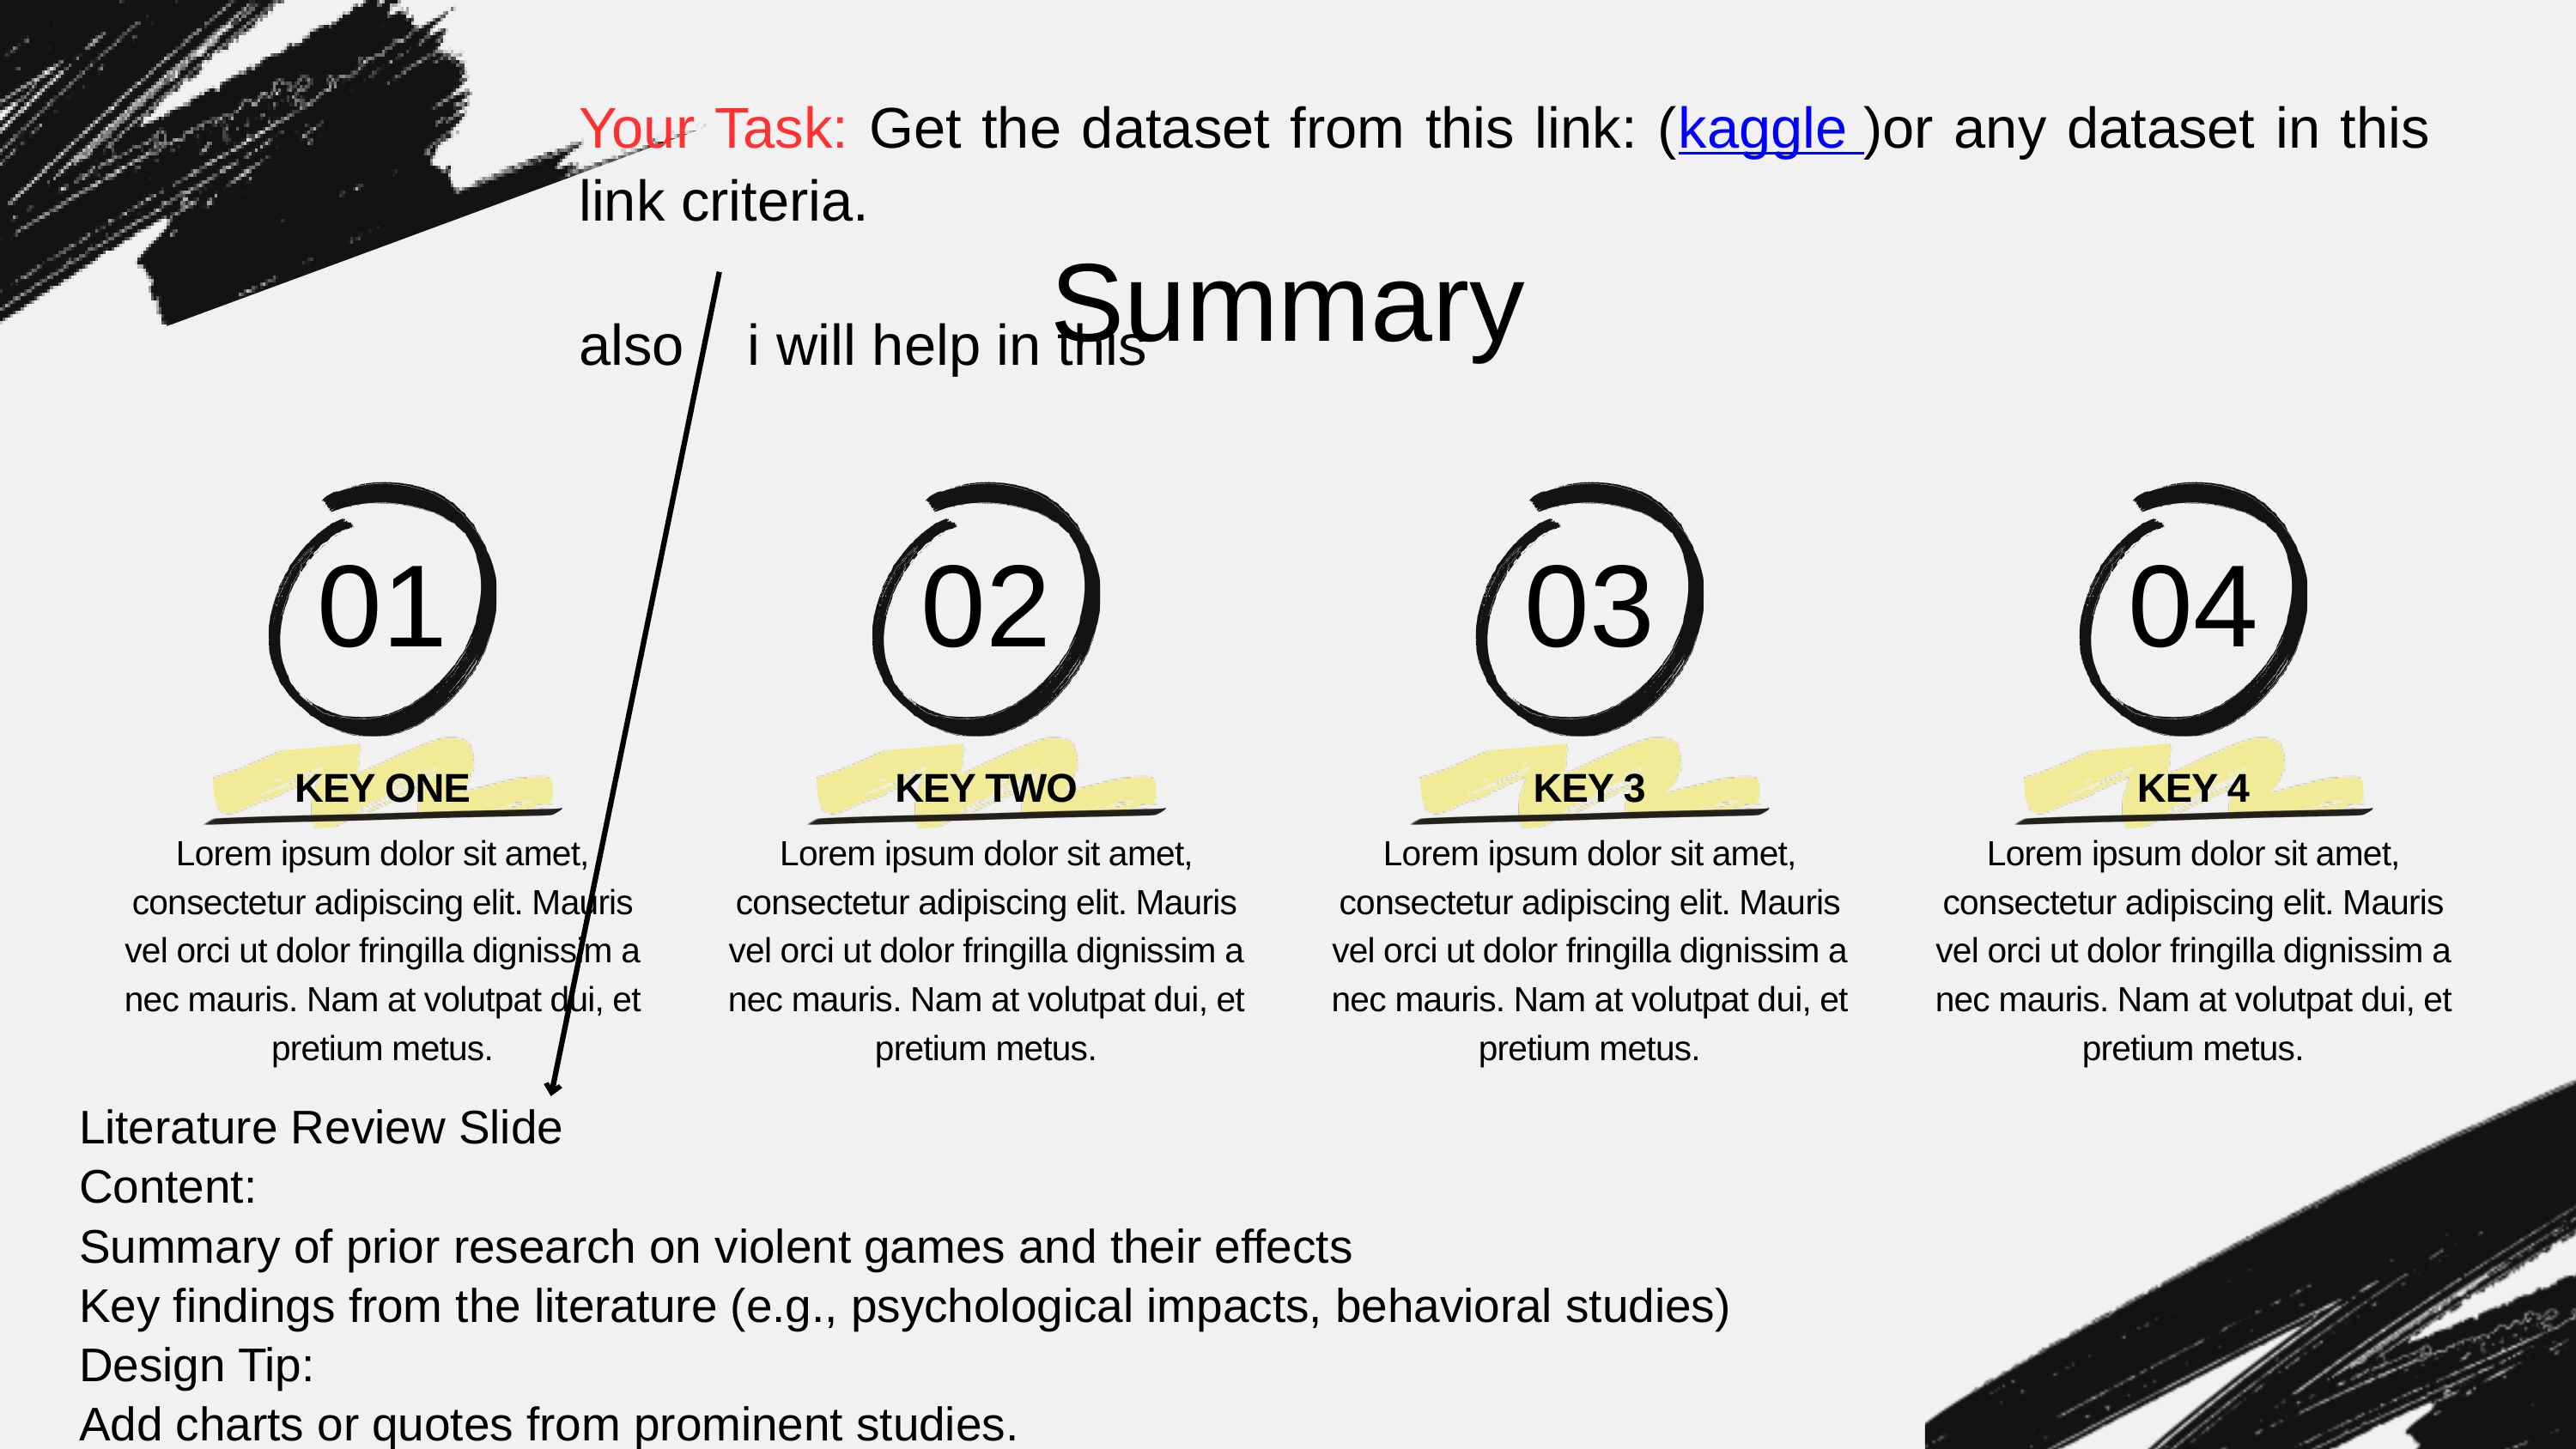

Your Task: Get the dataset from this link: (kaggle )or any dataset in this link criteria.

also    i will help in this

Summary

01
02
03
04

KEY ONE
KEY TWO
KEY 3
KEY 4

Lorem ipsum dolor sit amet, consectetur adipiscing elit. Mauris vel orci ut dolor fringilla dignissim a nec mauris. Nam at volutpat dui, et pretium metus.
Lorem ipsum dolor sit amet, consectetur adipiscing elit. Mauris vel orci ut dolor fringilla dignissim a nec mauris. Nam at volutpat dui, et pretium metus.
Lorem ipsum dolor sit amet, consectetur adipiscing elit. Mauris vel orci ut dolor fringilla dignissim a nec mauris. Nam at volutpat dui, et pretium metus.
Lorem ipsum dolor sit amet, consectetur adipiscing elit. Mauris vel orci ut dolor fringilla dignissim a nec mauris. Nam at volutpat dui, et pretium metus.

Literature Review Slide
Content:
Summary of prior research on violent games and their effects
Key findings from the literature (e.g., psychological impacts, behavioral studies)
Design Tip:
Add charts or quotes from prominent studies.